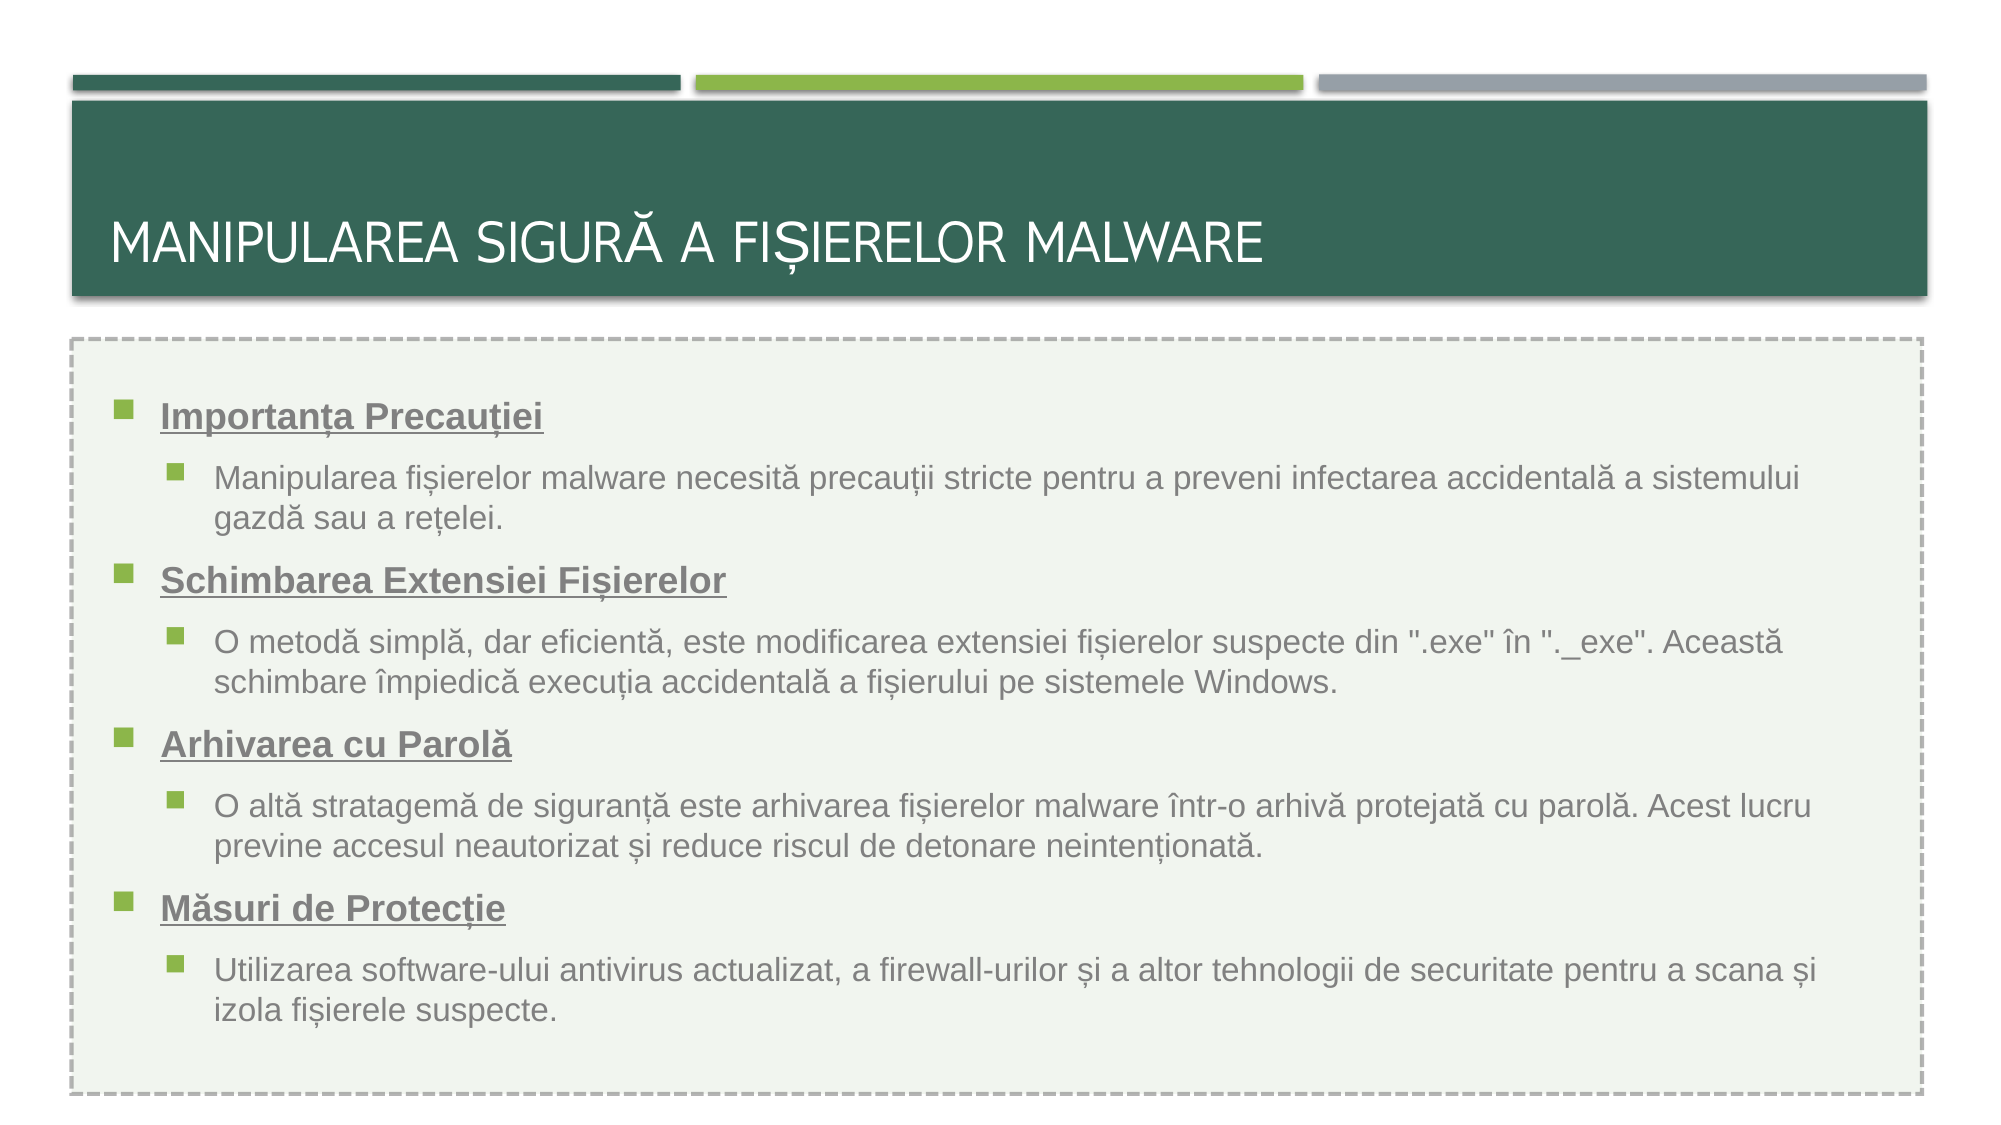

# Manipularea Sigură a Fișierelor Malware

Importanța Precauției
Manipularea fișierelor malware necesită precauții stricte pentru a preveni infectarea accidentală a sistemului gazdă sau a rețelei.
Schimbarea Extensiei Fișierelor
O metodă simplă, dar eficientă, este modificarea extensiei fișierelor suspecte din ".exe" în "._exe". Această schimbare împiedică execuția accidentală a fișierului pe sistemele Windows.
Arhivarea cu Parolă
O altă stratagemă de siguranță este arhivarea fișierelor malware într-o arhivă protejată cu parolă. Acest lucru previne accesul neautorizat și reduce riscul de detonare neintenționată.
Măsuri de Protecție
Utilizarea software-ului antivirus actualizat, a firewall-urilor și a altor tehnologii de securitate pentru a scana și izola fișierele suspecte.